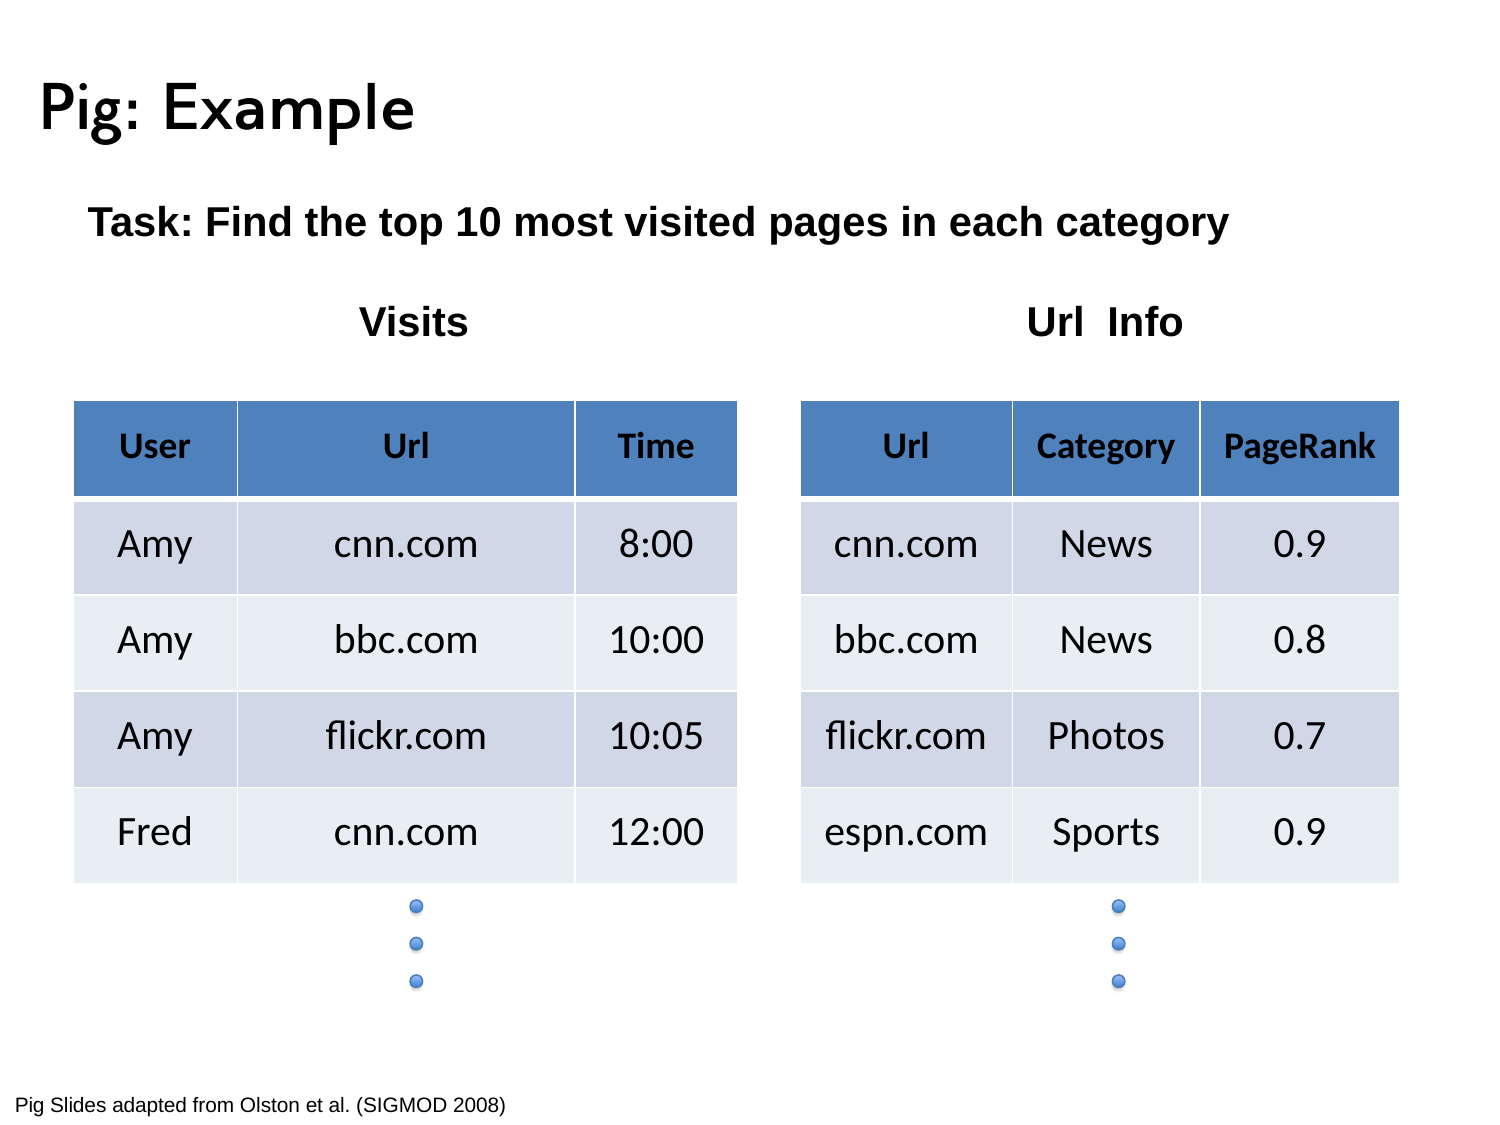

# Pig: Example
Task: Find the top 10 most visited pages in each category
Visits
Url  Info
| User | Url | Time |
| --- | --- | --- |
| Amy | cnn.com | 8:00 |
| Amy | bbc.com | 10:00 |
| Amy | flickr.com | 10:05 |
| Fred | cnn.com | 12:00 |
| Url | Category | PageRank |
| --- | --- | --- |
| cnn.com | News | 0.9 |
| bbc.com | News | 0.8 |
| flickr.com | Photos | 0.7 |
| espn.com | Sports | 0.9 |

Pig Slides adapted from Olston et al. (SIGMOD 2008)